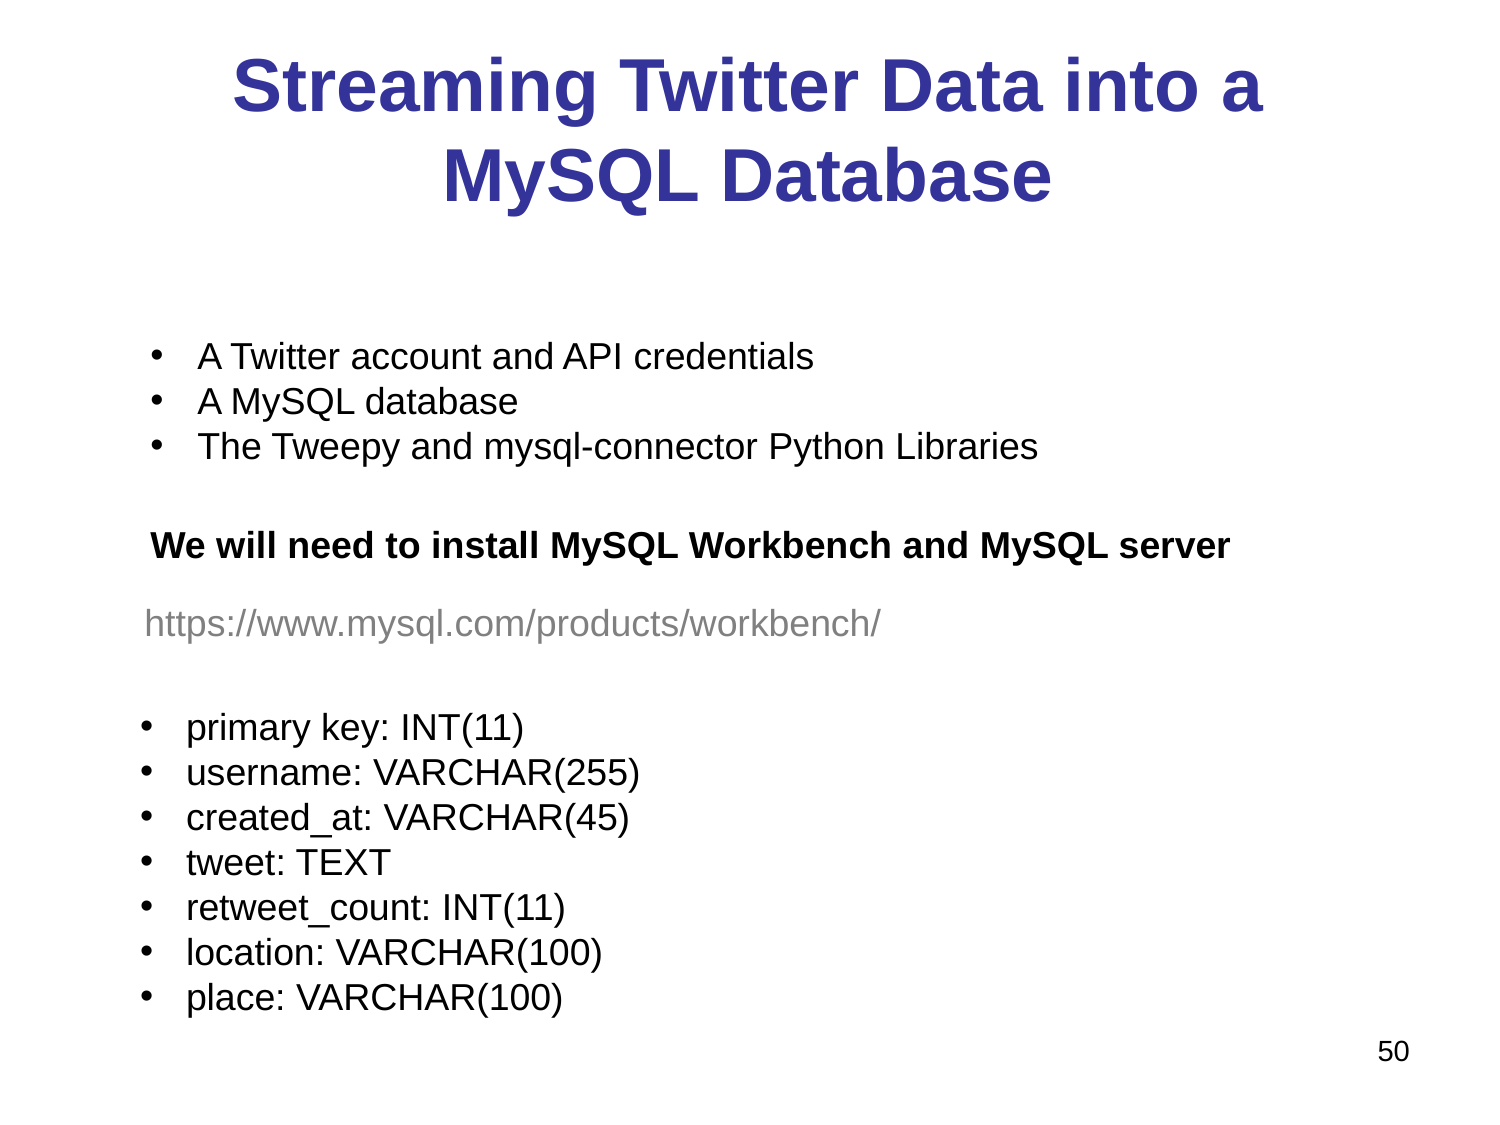

Streaming Twitter Data into a MySQL Database

A Twitter account and API credentials
A MySQL database
The Tweepy and mysql-connector Python Libraries
We will need to install MySQL Workbench and MySQL server
https://www.mysql.com/products/workbench/
 primary key: INT(11)
 username: VARCHAR(255)
 created_at: VARCHAR(45)
 tweet: TEXT
 retweet_count: INT(11)
 location: VARCHAR(100)
 place: VARCHAR(100)
50